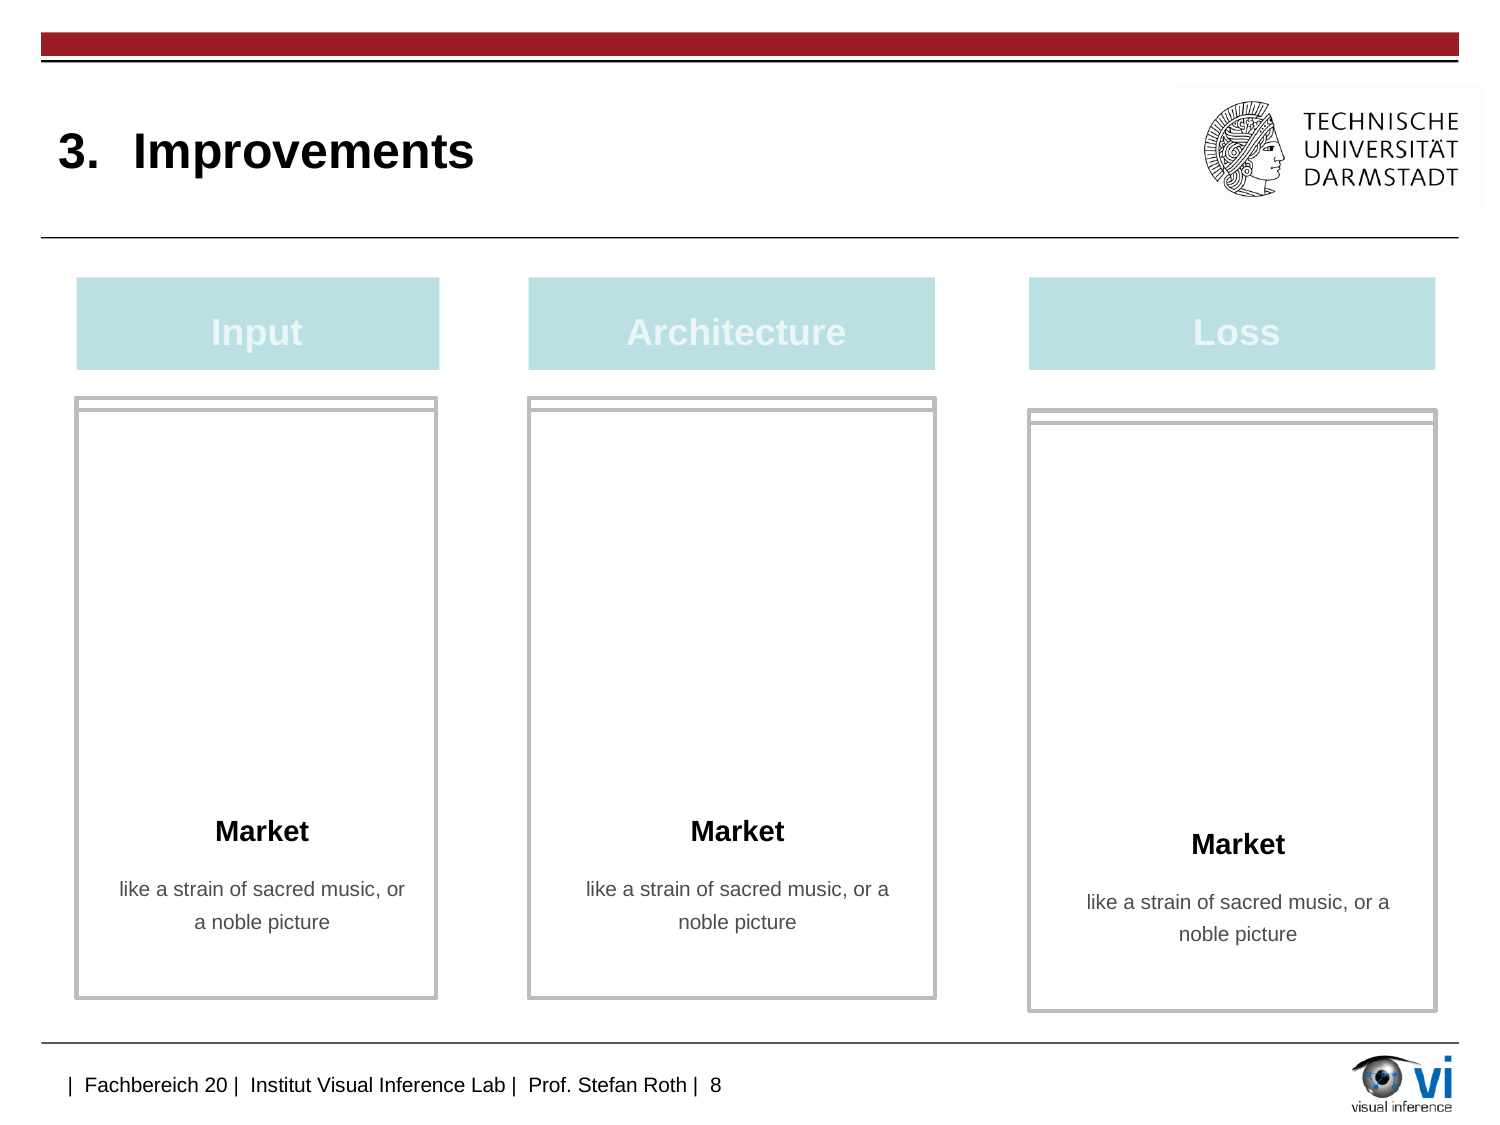

# Improvements
Input
Architecture
Loss

Market
like a strain of sacred music, or a noble picture

Market
like a strain of sacred music, or a noble picture

Market
like a strain of sacred music, or a noble picture